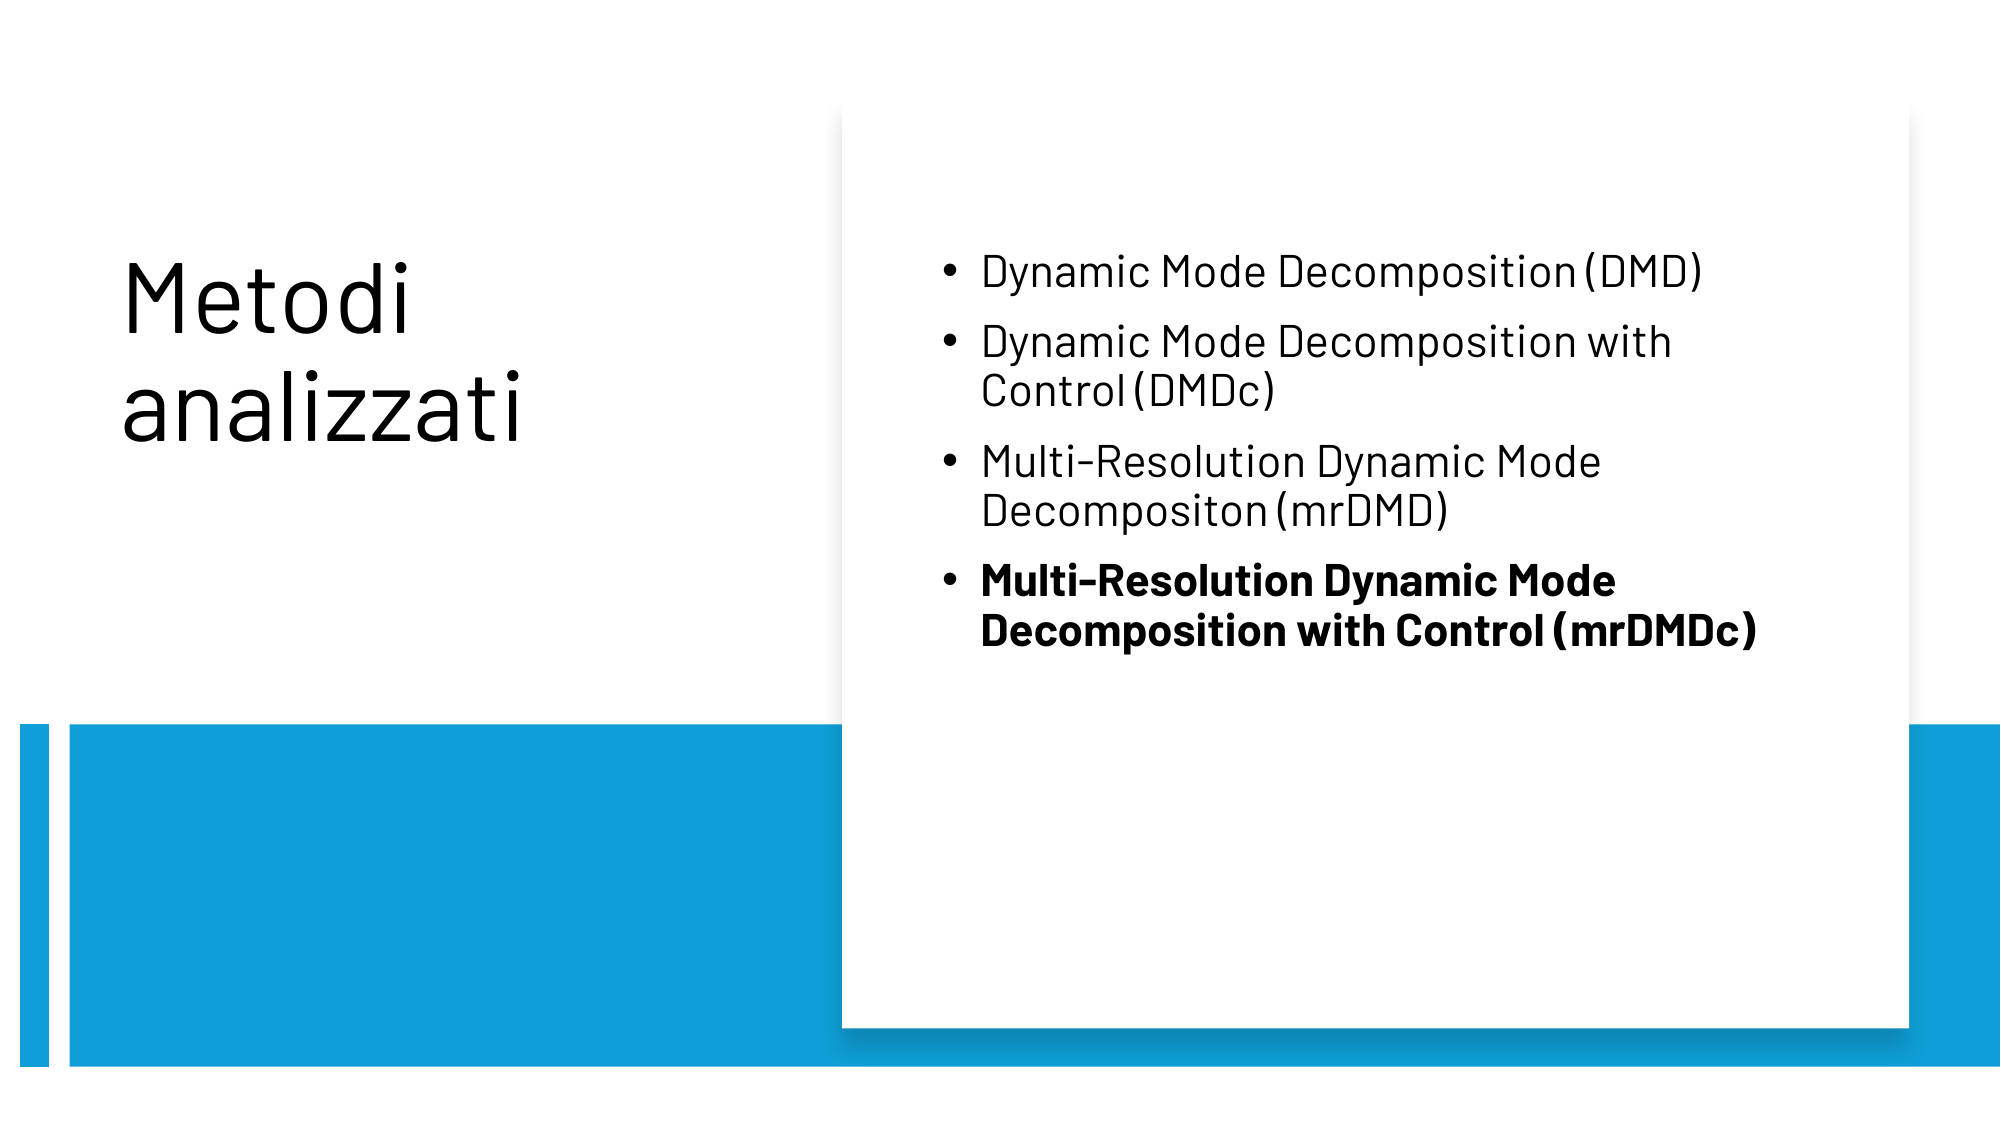

Dynamic Mode Decomposition (DMD)
Dynamic Mode Decomposition with Control (DMDc)
Multi-Resolution Dynamic Mode Decompositon (mrDMD)
Multi-Resolution Dynamic Mode Decomposition with Control (mrDMDc)

# Metodi analizzati